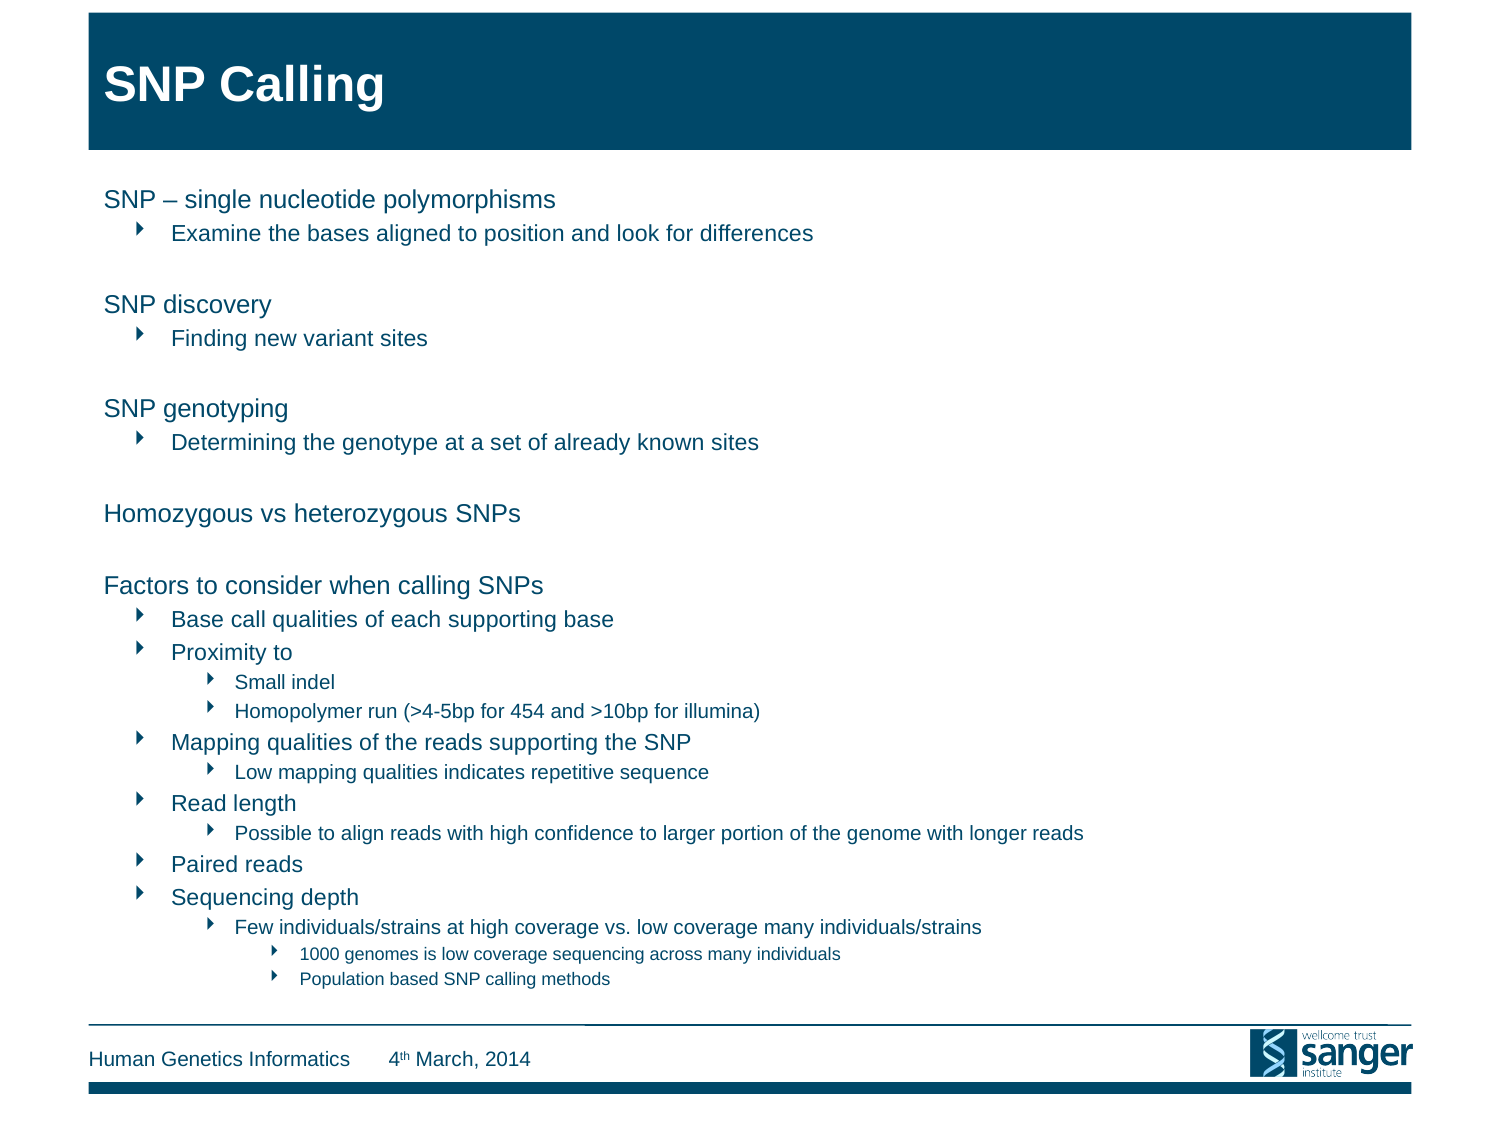

# SNP Calling
SNP – single nucleotide polymorphisms
Examine the bases aligned to position and look for differences

SNP discovery
Finding new variant sites

SNP genotyping
Determining the genotype at a set of already known sites

Homozygous vs heterozygous SNPs

Factors to consider when calling SNPs
Base call qualities of each supporting base
Proximity to
Small indel
Homopolymer run (>4-5bp for 454 and >10bp for illumina)
Mapping qualities of the reads supporting the SNP
Low mapping qualities indicates repetitive sequence
Read length
Possible to align reads with high confidence to larger portion of the genome with longer reads
Paired reads
Sequencing depth
Few individuals/strains at high coverage vs. low coverage many individuals/strains
1000 genomes is low coverage sequencing across many individuals
Population based SNP calling methods